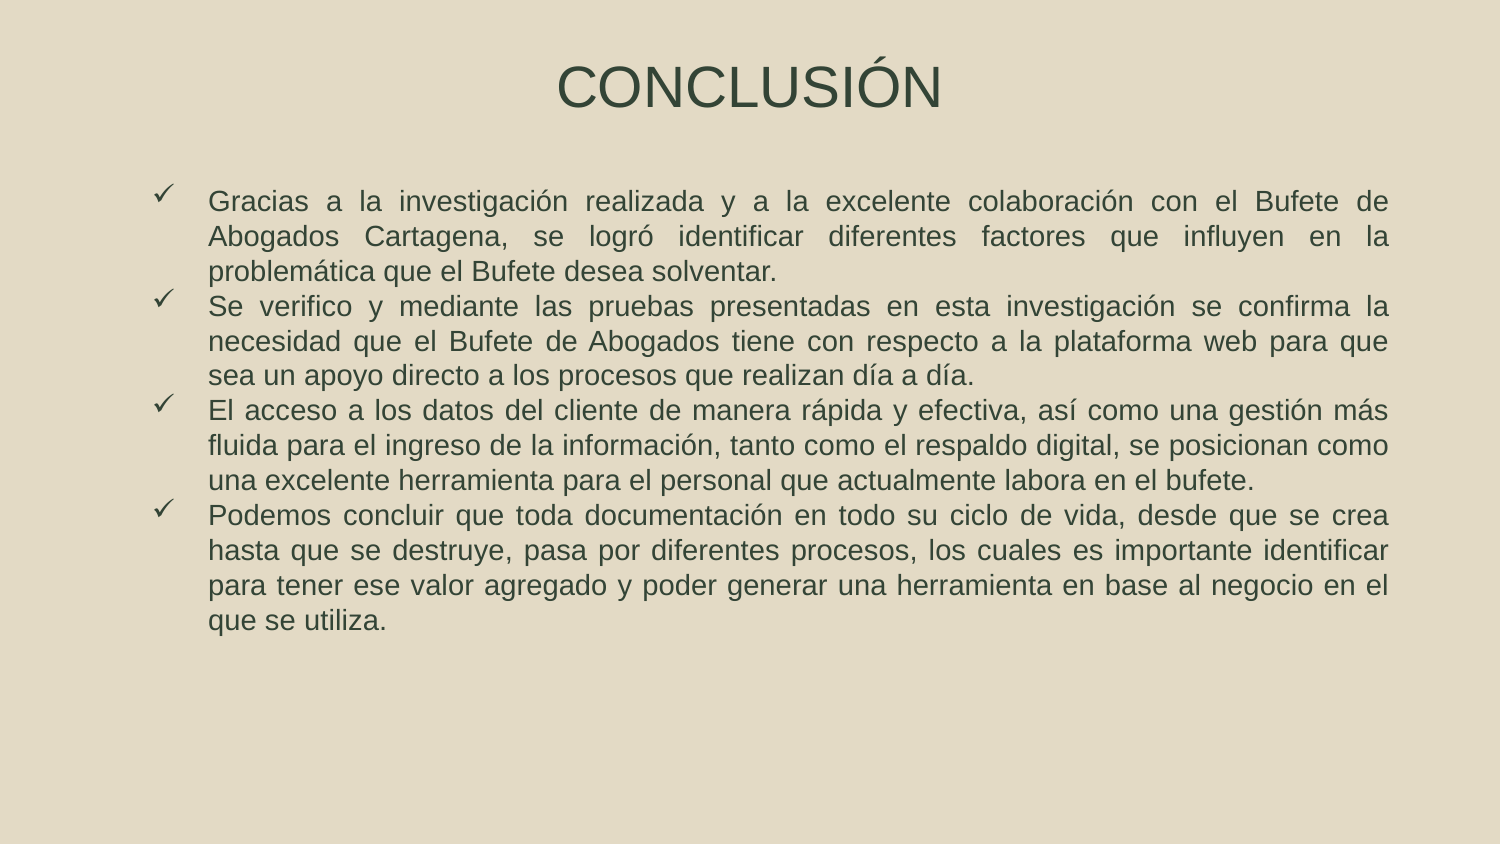

# CONCLUSIÓN
Gracias a la investigación realizada y a la excelente colaboración con el Bufete de Abogados Cartagena, se logró identificar diferentes factores que influyen en la problemática que el Bufete desea solventar.
Se verifico y mediante las pruebas presentadas en esta investigación se confirma la necesidad que el Bufete de Abogados tiene con respecto a la plataforma web para que sea un apoyo directo a los procesos que realizan día a día.
El acceso a los datos del cliente de manera rápida y efectiva, así como una gestión más fluida para el ingreso de la información, tanto como el respaldo digital, se posicionan como una excelente herramienta para el personal que actualmente labora en el bufete.
Podemos concluir que toda documentación en todo su ciclo de vida, desde que se crea hasta que se destruye, pasa por diferentes procesos, los cuales es importante identificar para tener ese valor agregado y poder generar una herramienta en base al negocio en el que se utiliza.